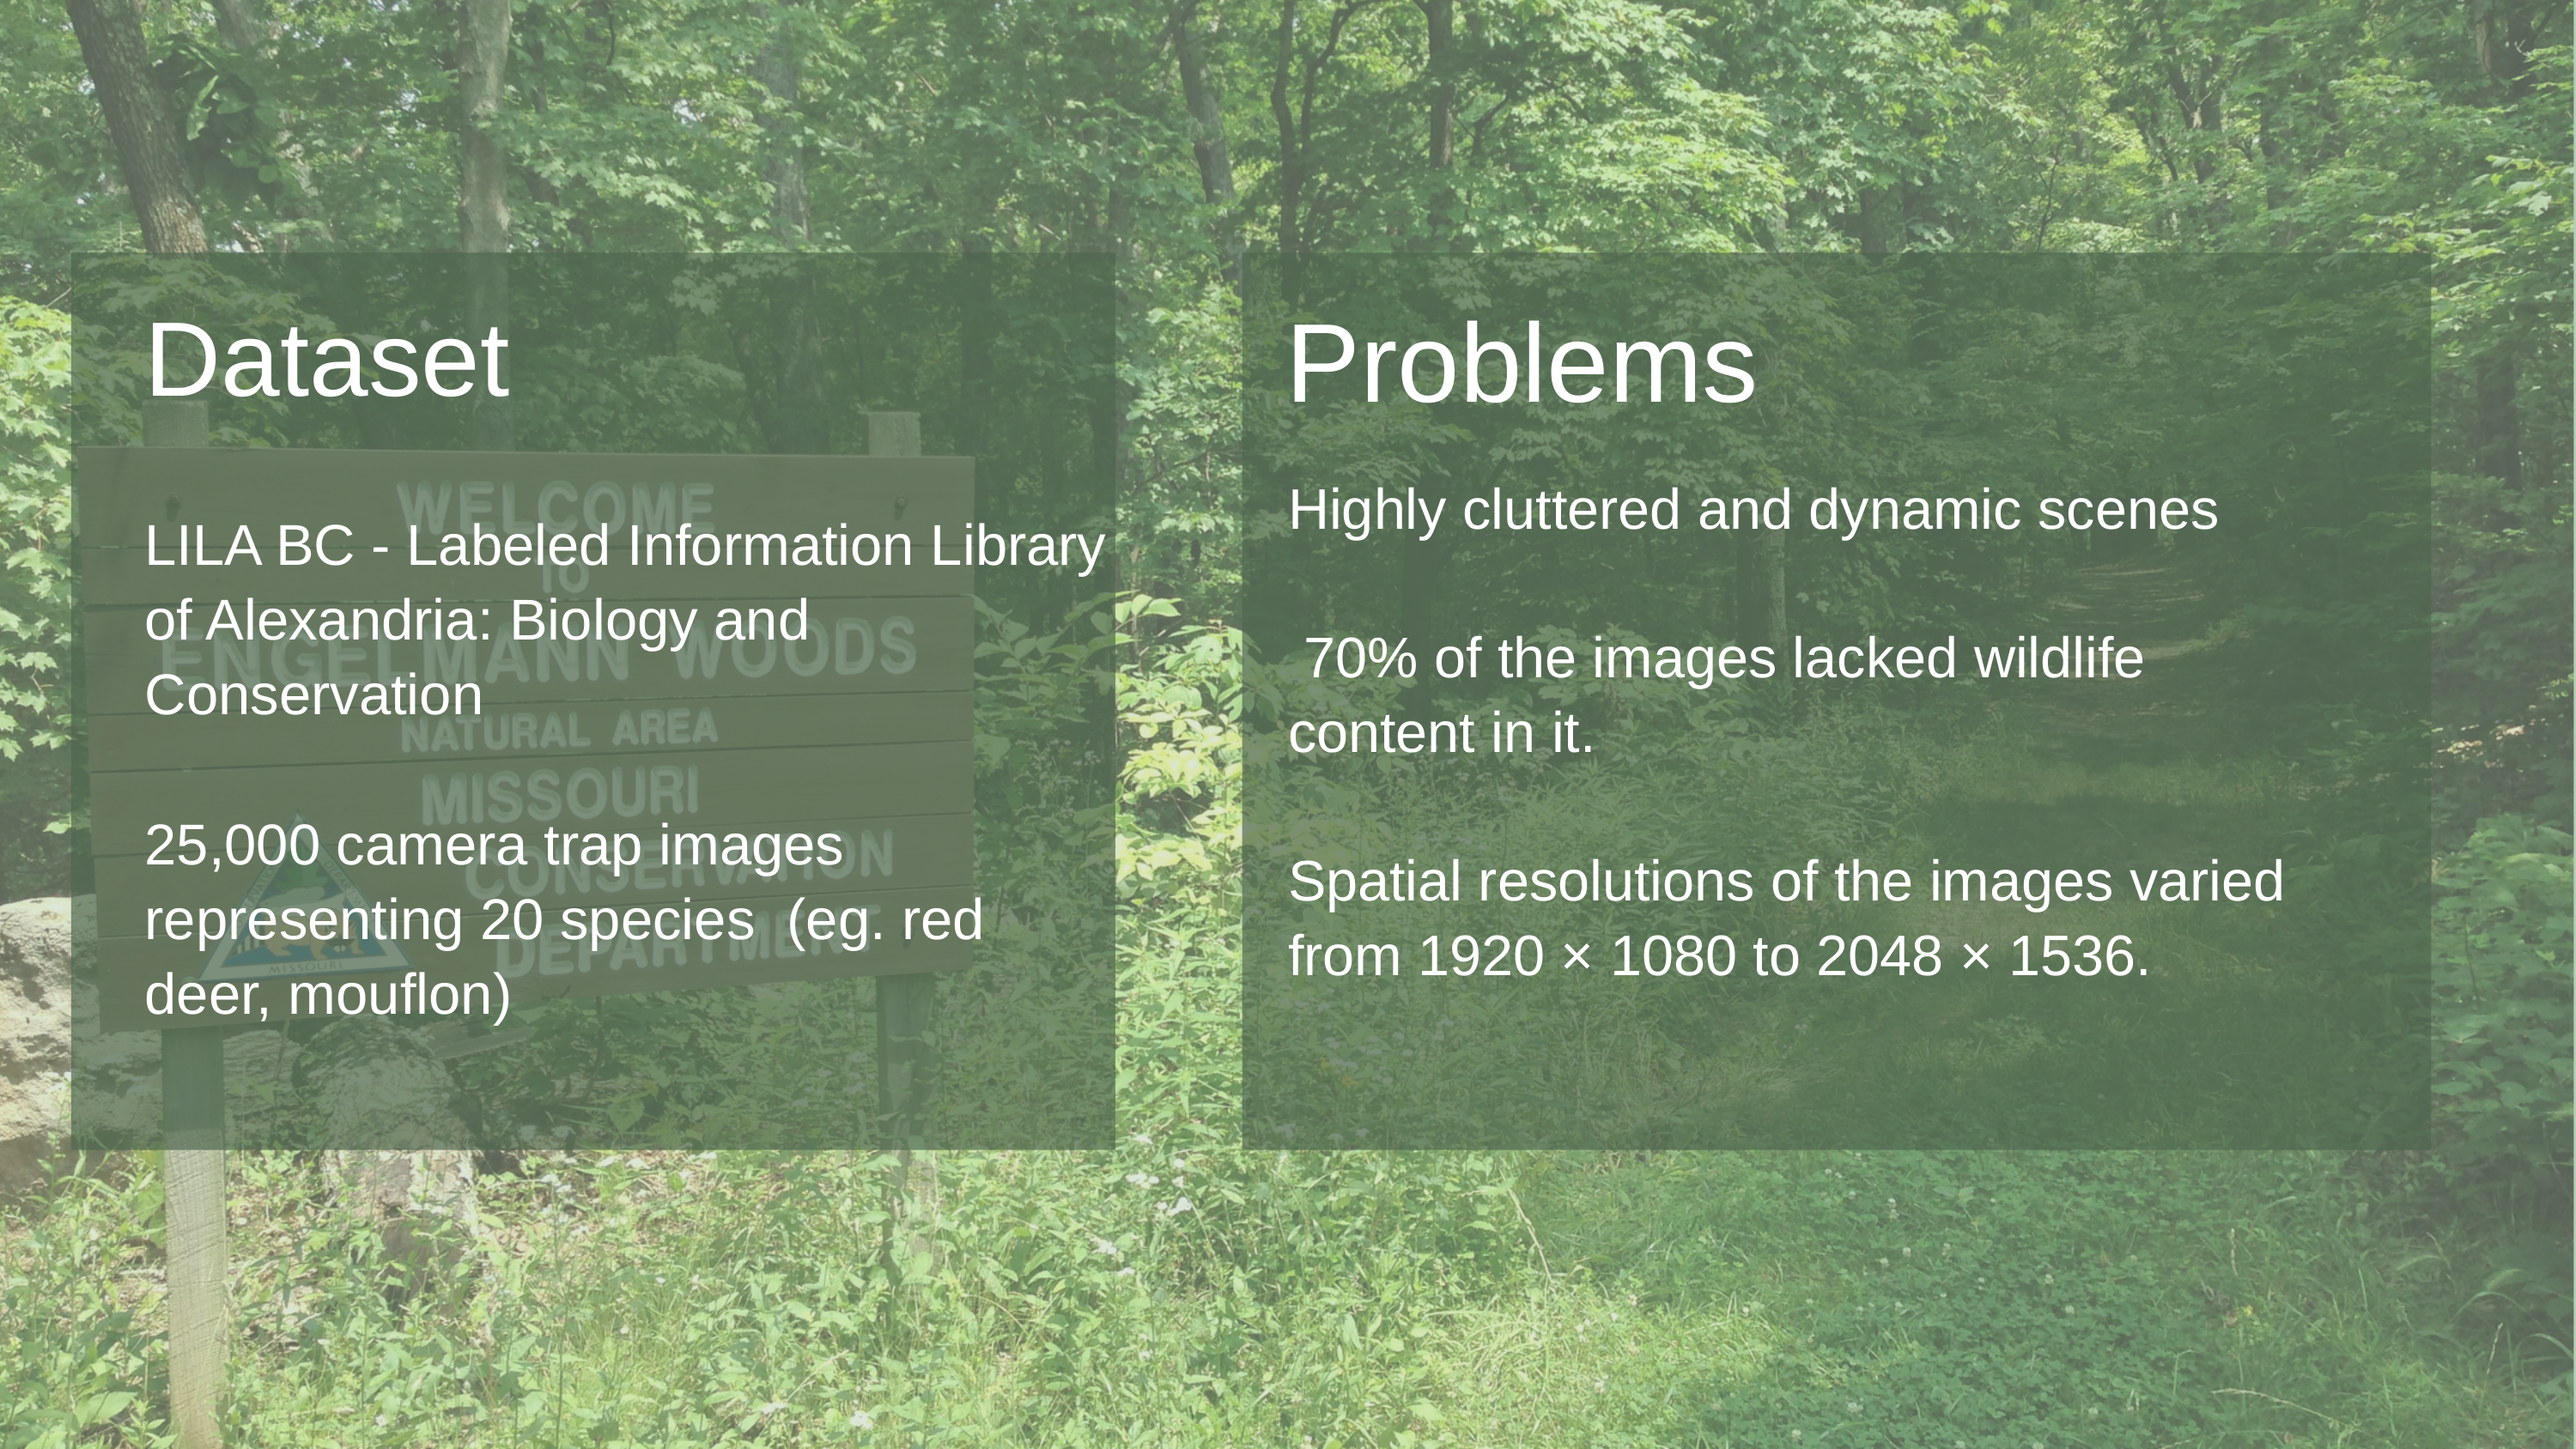

Problems
Highly cluttered and dynamic scenes

 70% of the images lacked wildlife content in it.

Spatial resolutions of the images varied from 1920 × 1080 to 2048 × 1536.
Dataset
LILA BC - Labeled Information Library of Alexandria: Biology and Conservation

25,000 camera trap images representing 20 species  (eg. red deer, mouflon)